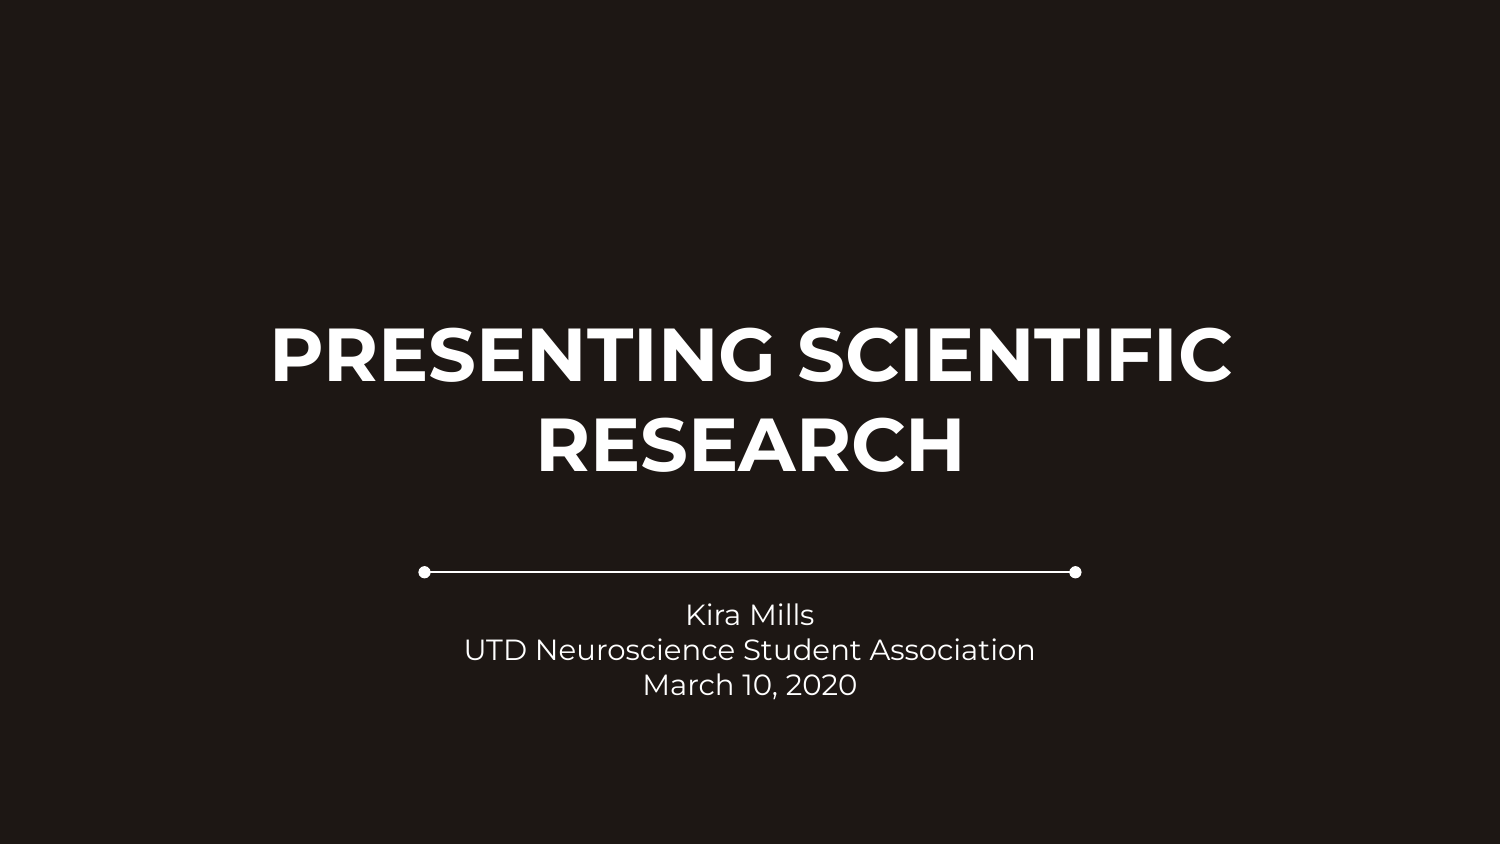

# PRESENTING SCIENTIFIC RESEARCH
Kira Mills
UTD Neuroscience Student Association
March 10, 2020